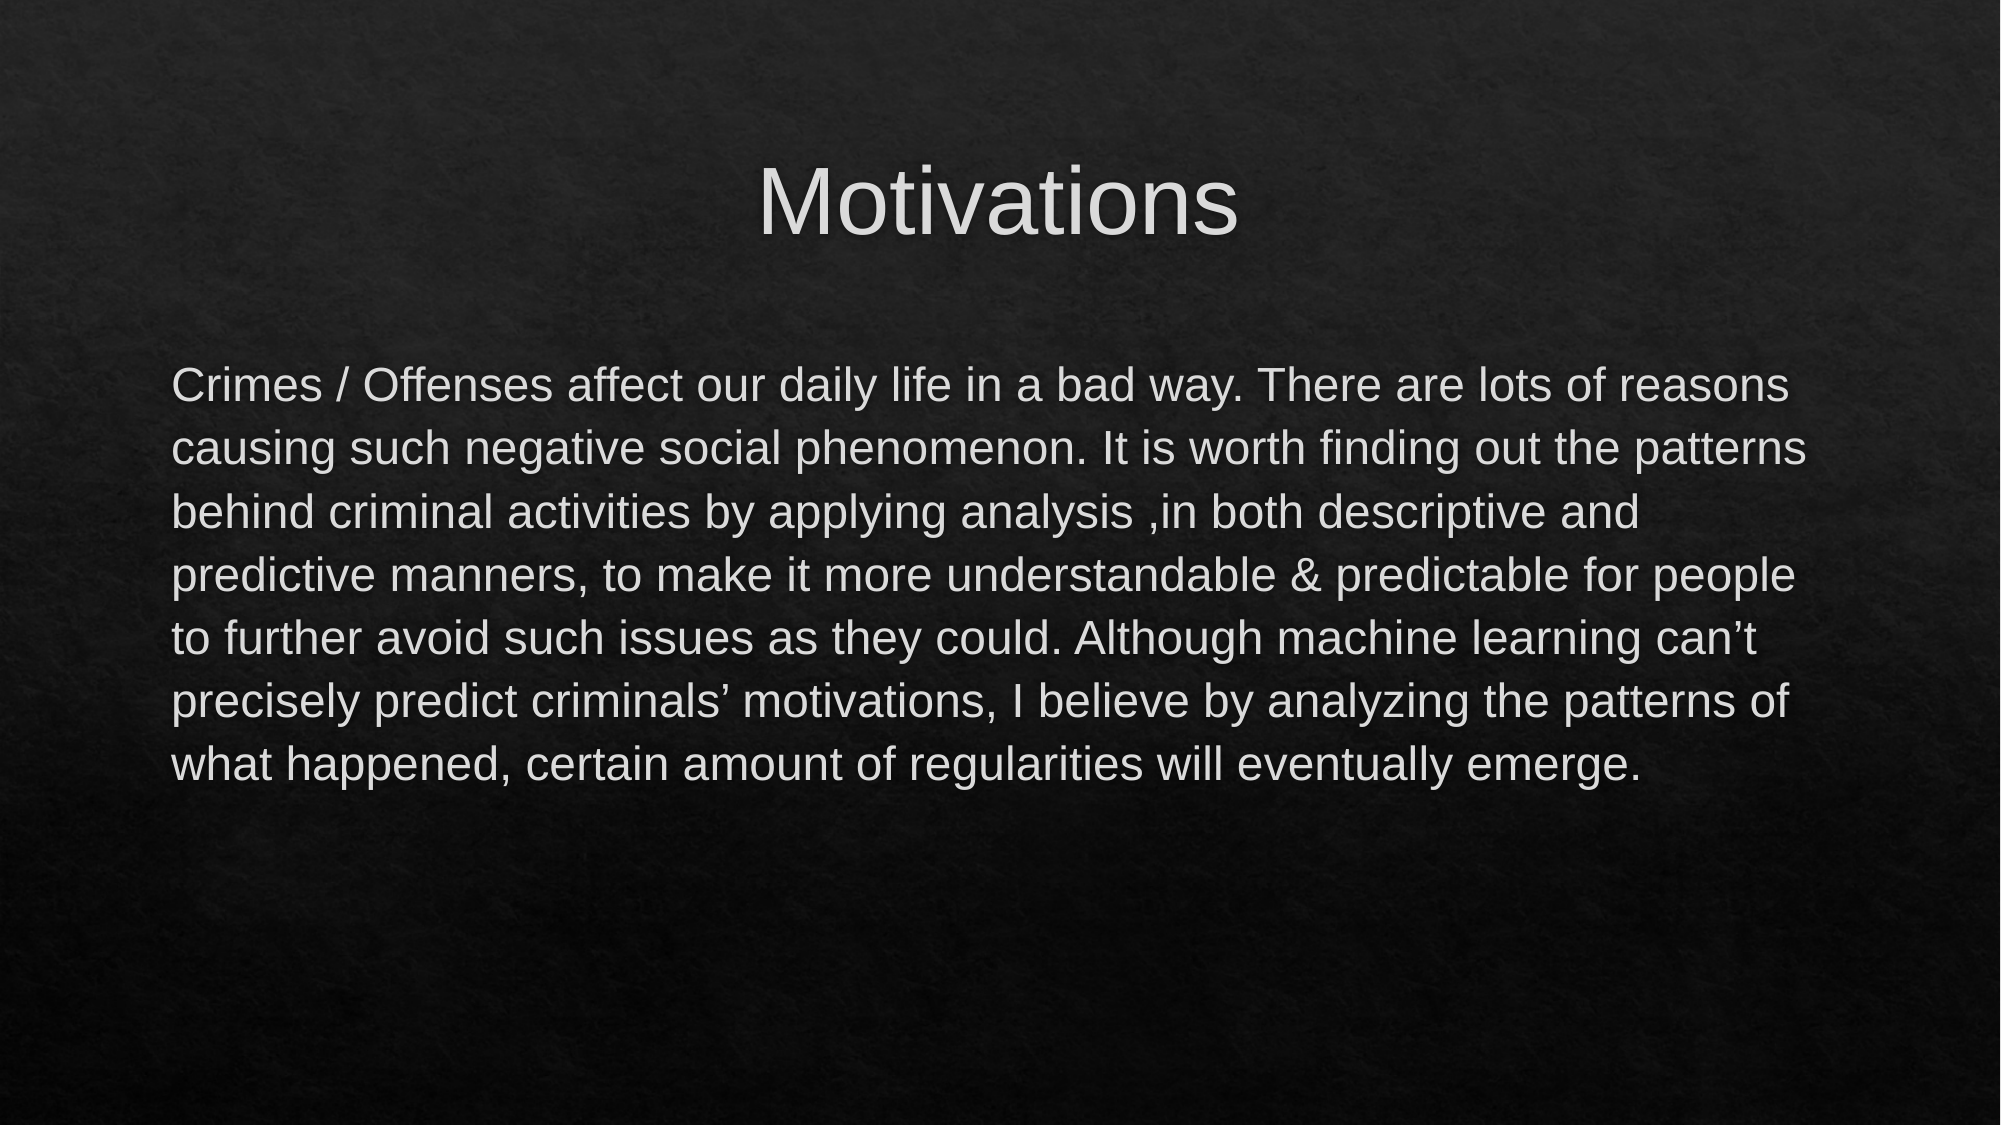

# Motivations
Crimes / Offenses affect our daily life in a bad way. There are lots of reasons causing such negative social phenomenon. It is worth finding out the patterns behind criminal activities by applying analysis ,in both descriptive and predictive manners, to make it more understandable & predictable for people to further avoid such issues as they could. Although machine learning can’t precisely predict criminals’ motivations, I believe by analyzing the patterns of what happened, certain amount of regularities will eventually emerge.